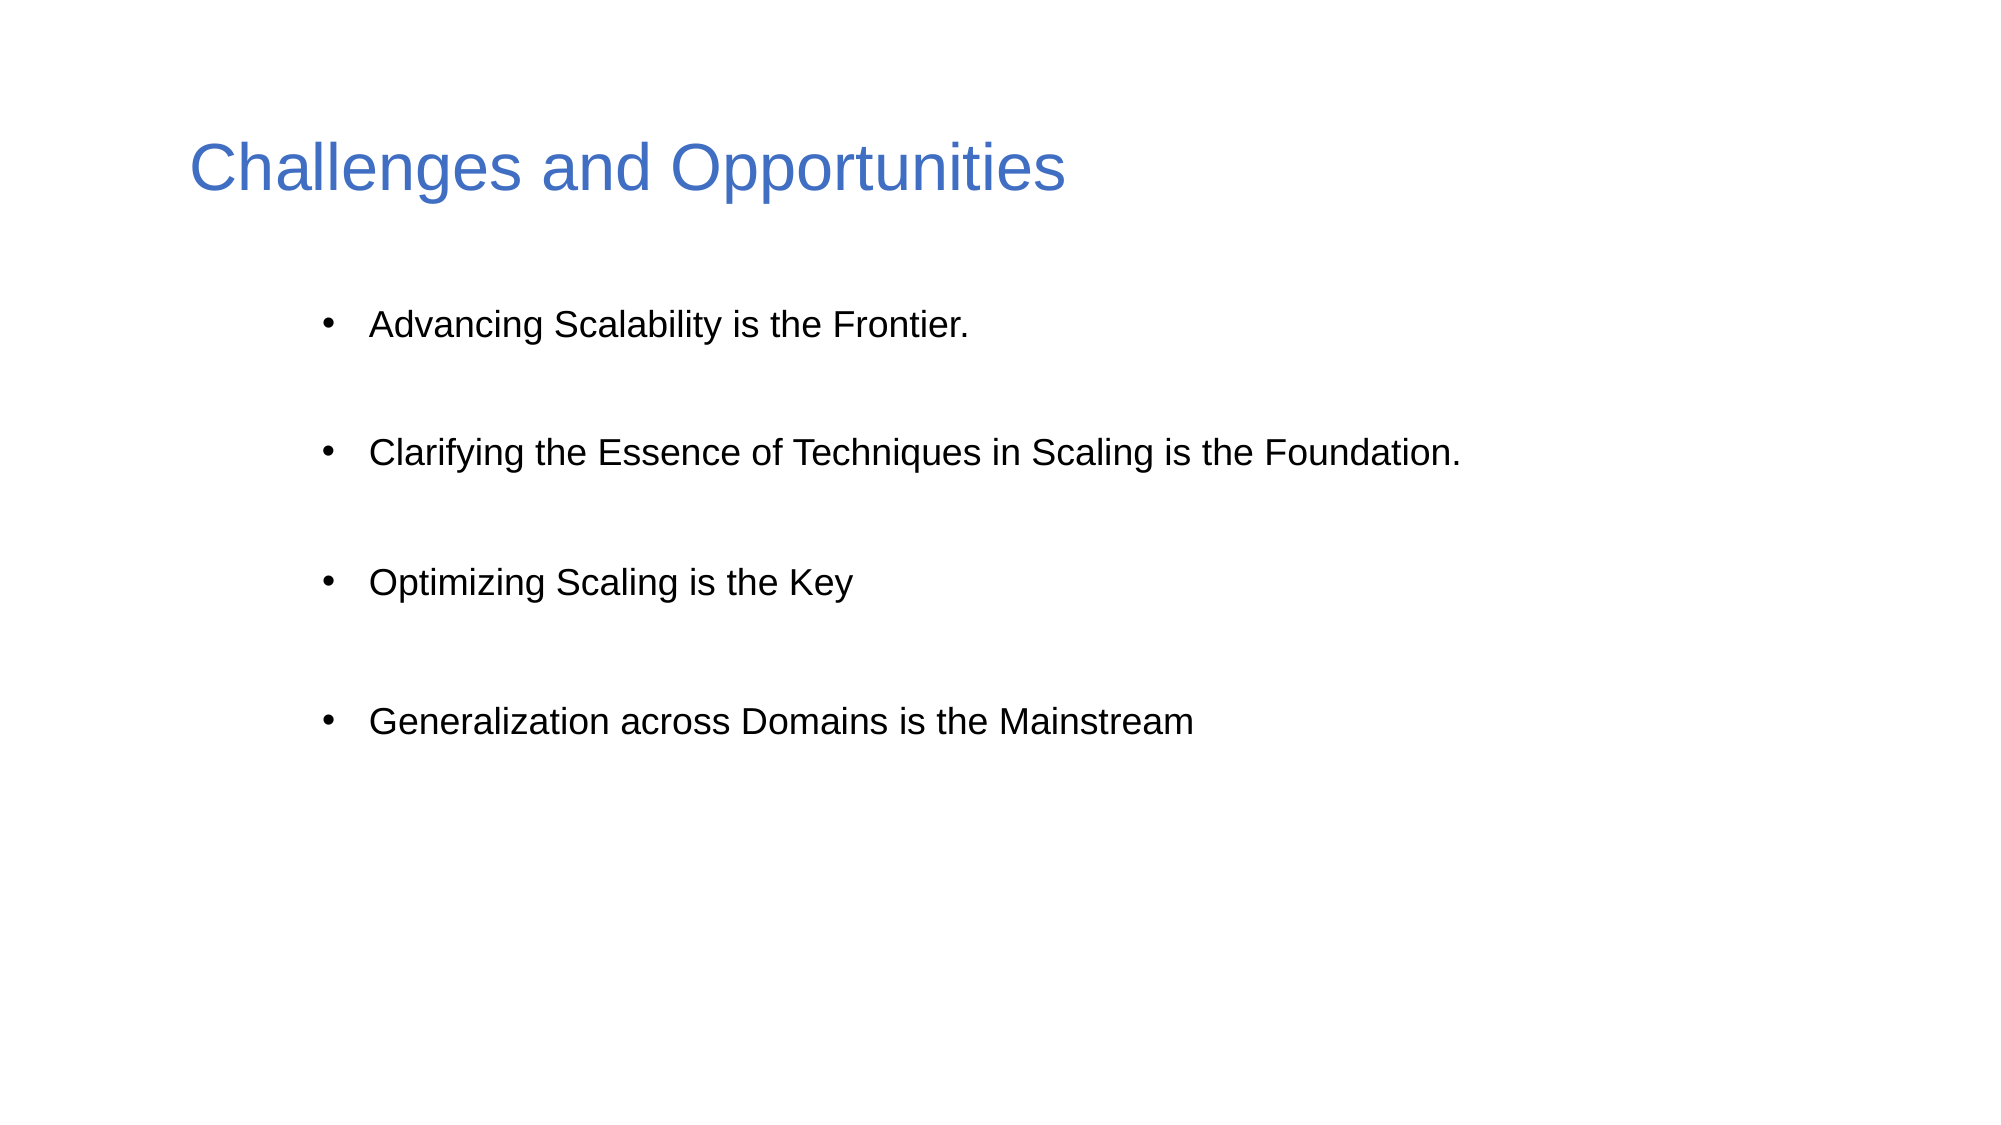

Challenges and Opportunities
Advancing Scalability is the Frontier.
Clarifying the Essence of Techniques in Scaling is the Foundation.
Optimizing Scaling is the Key
Generalization across Domains is the Mainstream